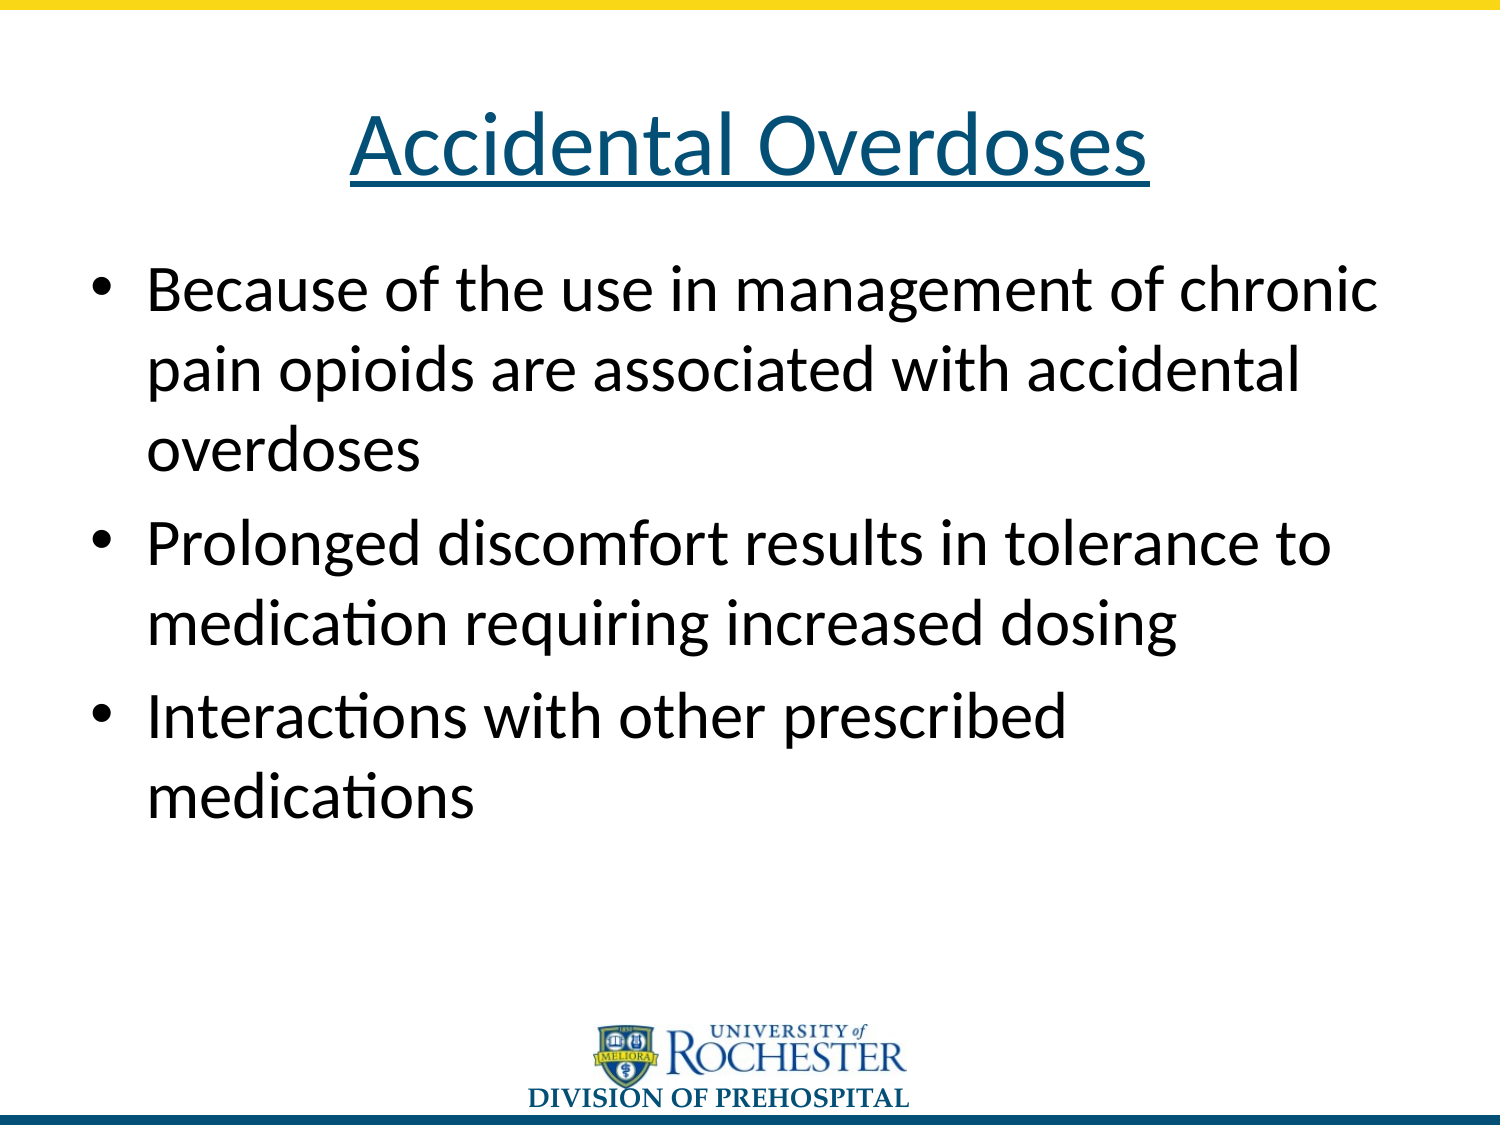

# Accidental Overdoses
Because of the use in management of chronic pain opioids are associated with accidental overdoses
Prolonged discomfort results in tolerance to medication requiring increased dosing
Interactions with other prescribed medications